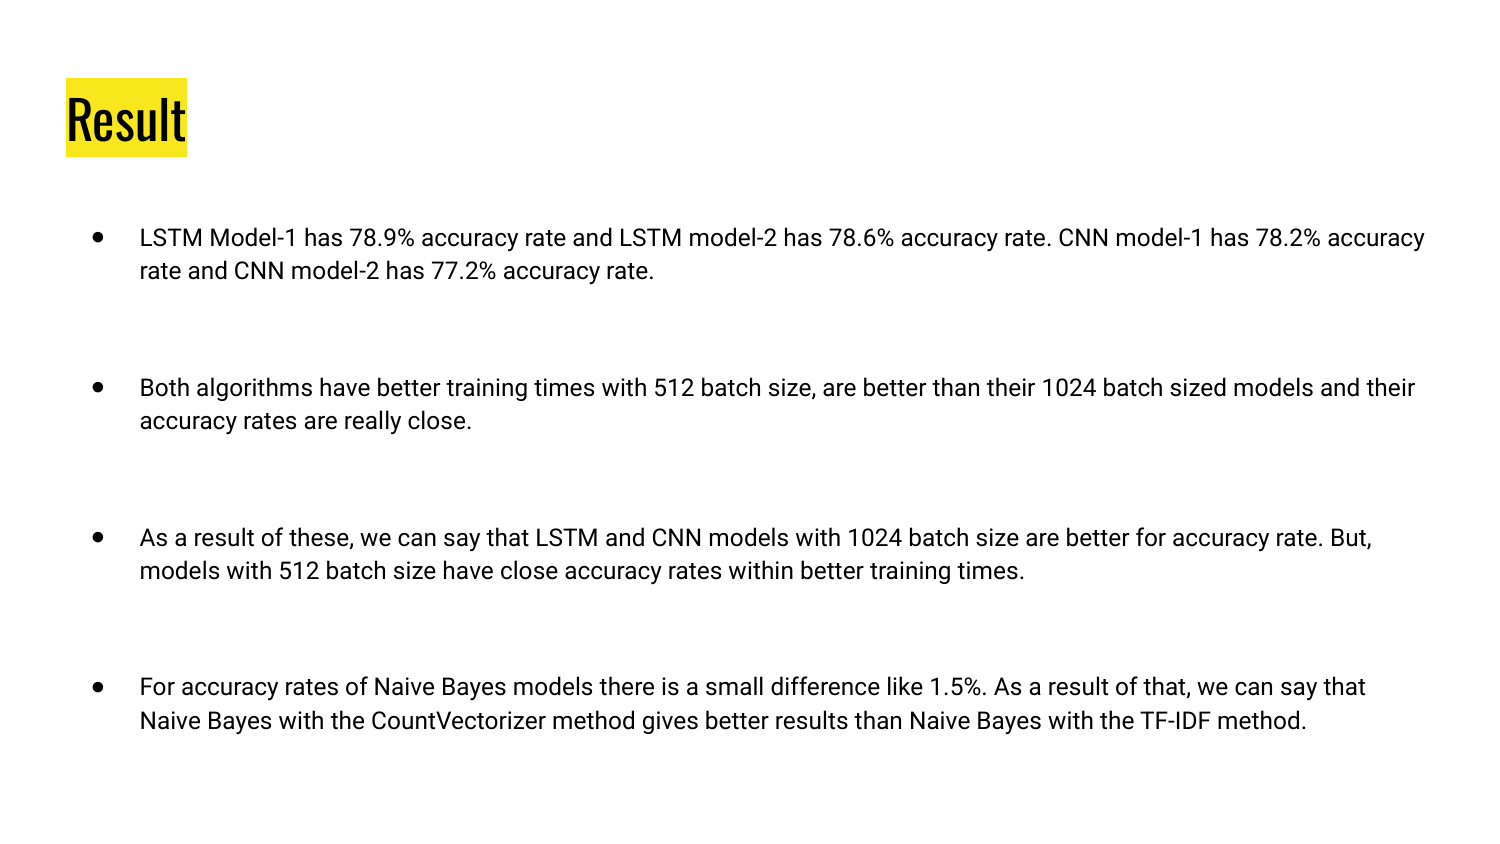

# Result
LSTM Model-1 has 78.9% accuracy rate and LSTM model-2 has 78.6% accuracy rate. CNN model-1 has 78.2% accuracy rate and CNN model-2 has 77.2% accuracy rate.

Both algorithms have better training times with 512 batch size, are better than their 1024 batch sized models and their accuracy rates are really close.

As a result of these, we can say that LSTM and CNN models with 1024 batch size are better for accuracy rate. But, models with 512 batch size have close accuracy rates within better training times.

For accuracy rates of Naive Bayes models there is a small difference like 1.5%. As a result of that, we can say that Naive Bayes with the CountVectorizer method gives better results than Naive Bayes with the TF-IDF method.